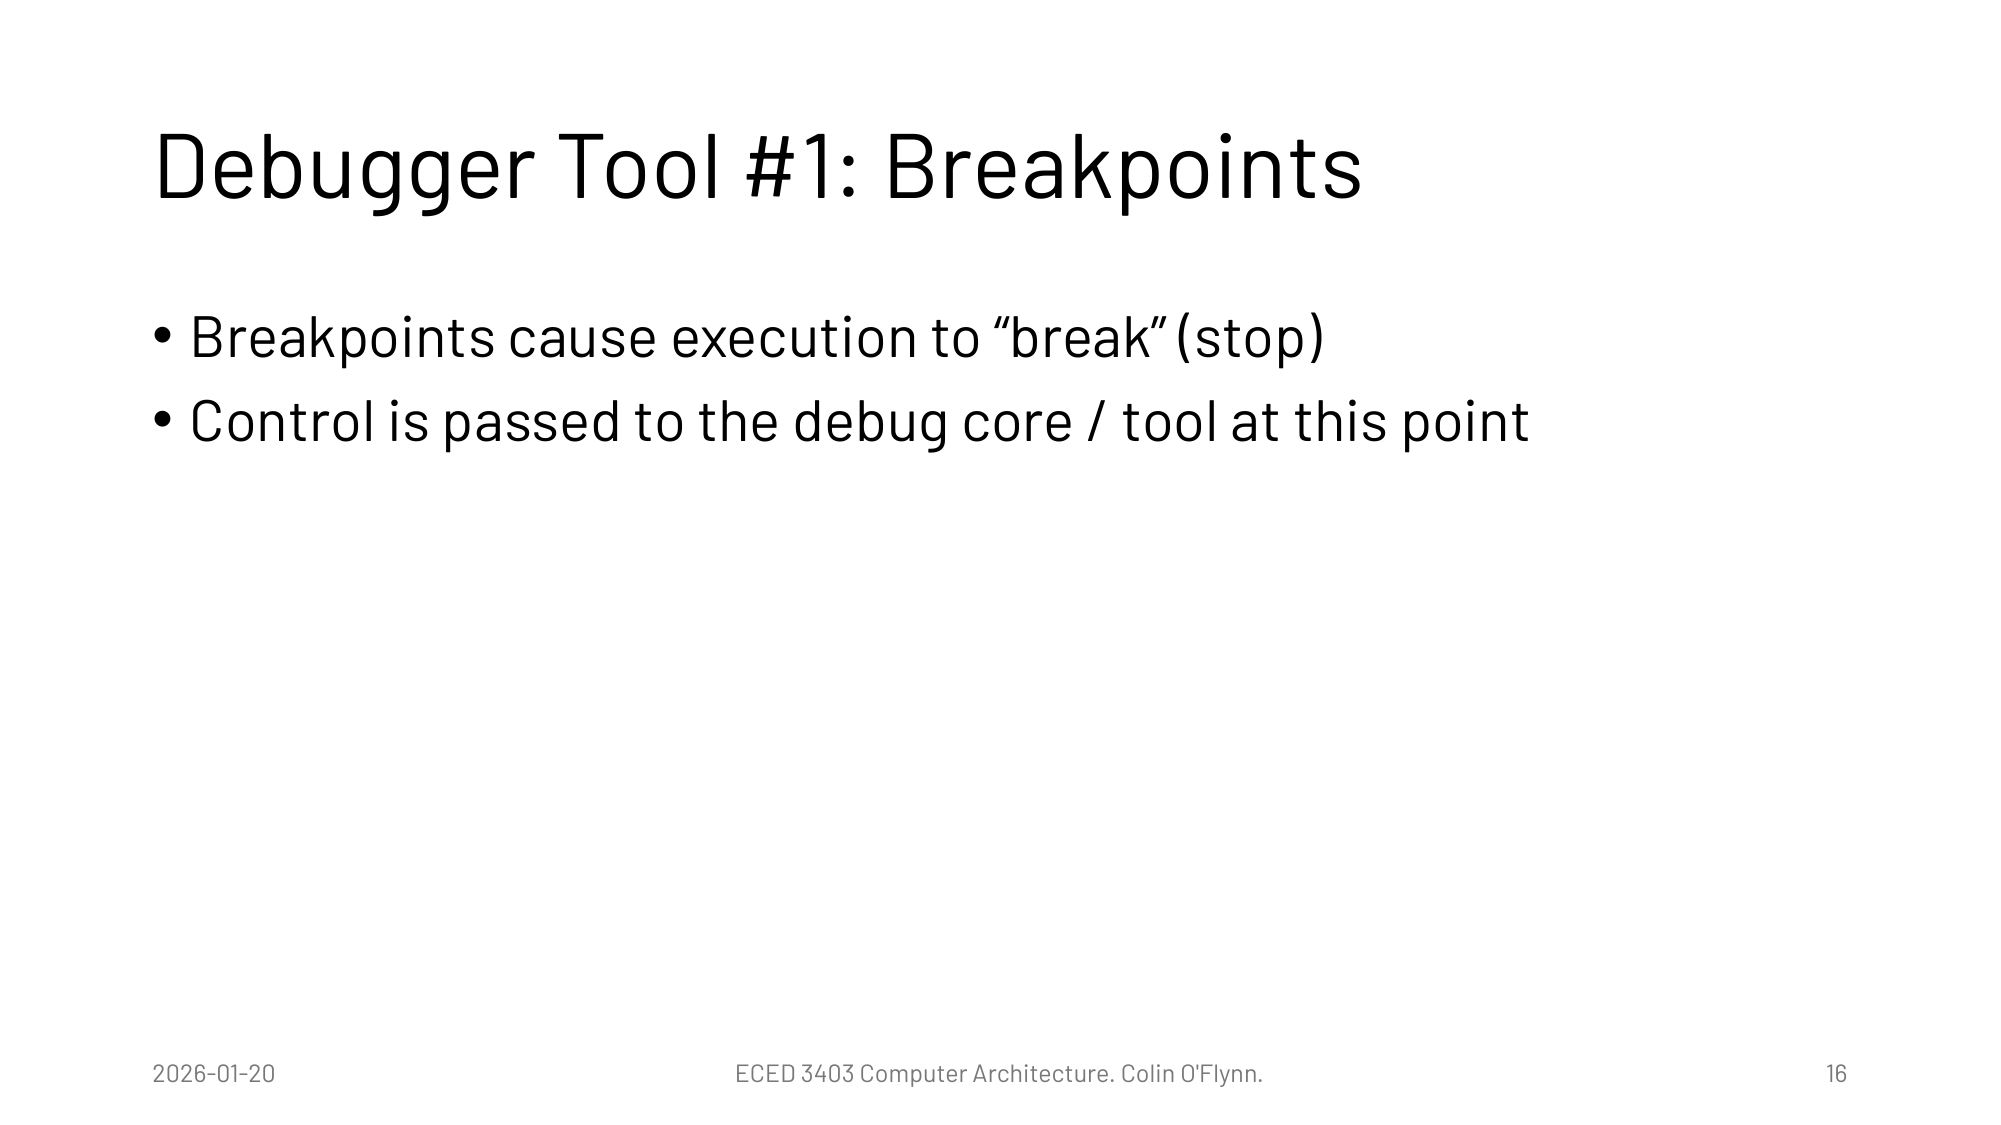

# Debugger Tool #1: Breakpoints
Breakpoints cause execution to “break” (stop)
Control is passed to the debug core / tool at this point
2026-01-20
ECED 3403 Computer Architecture. Colin O'Flynn.
16